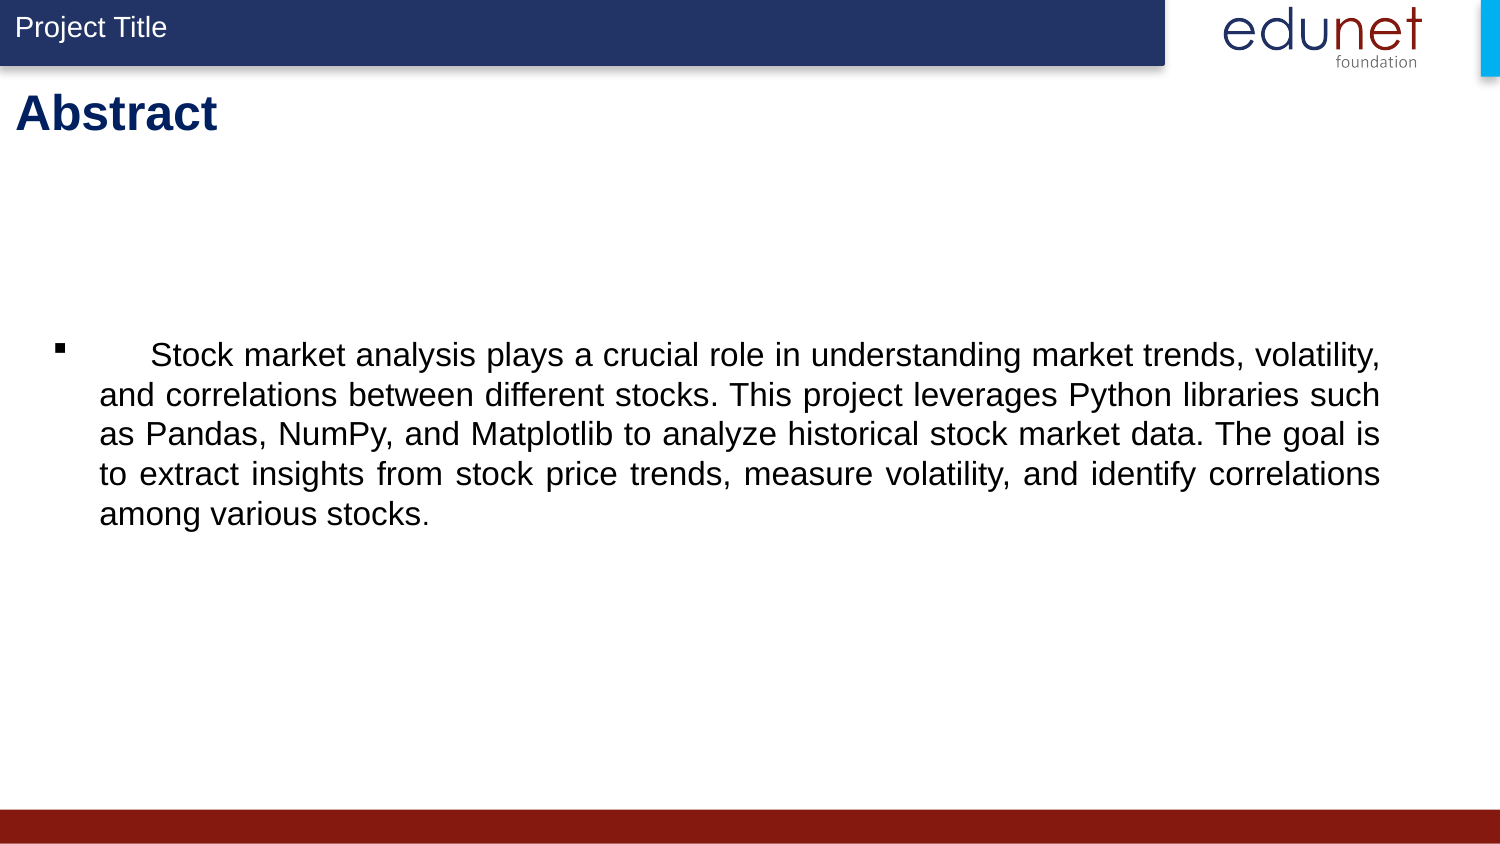

Abstract
     Stock market analysis plays a crucial role in understanding market trends, volatility, and correlations between different stocks. This project leverages Python libraries such as Pandas, NumPy, and Matplotlib to analyze historical stock market data. The goal is to extract insights from stock price trends, measure volatility, and identify correlations among various stocks.